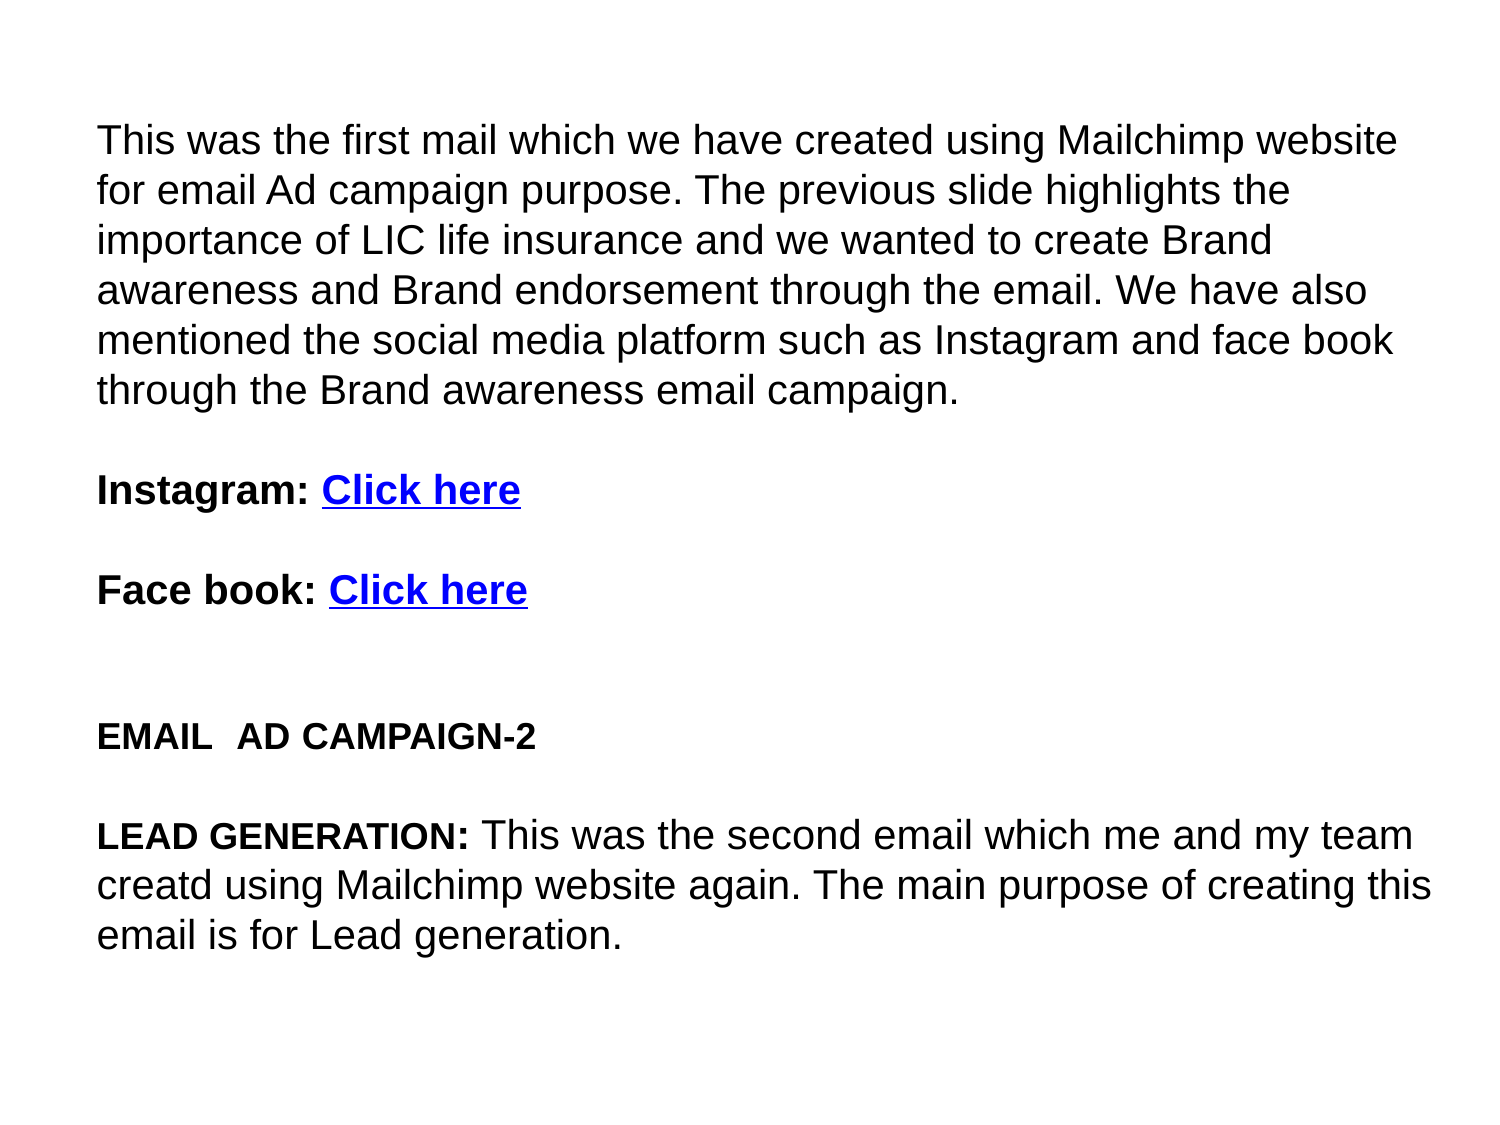

This was the first mail which we have created using Mailchimp website for email Ad campaign purpose. The previous slide highlights the importance of LIC life insurance and we wanted to create Brand awareness and Brand endorsement through the email. We have also mentioned the social media platform such as Instagram and face book through the Brand awareness email campaign.

Instagram: Click here

Face book: Click here

EMAIL  AD CAMPAIGN-2

LEAD GENERATION: This was the second email which me and my team creatd using Mailchimp website again. The main purpose of creating this email is for Lead generation.